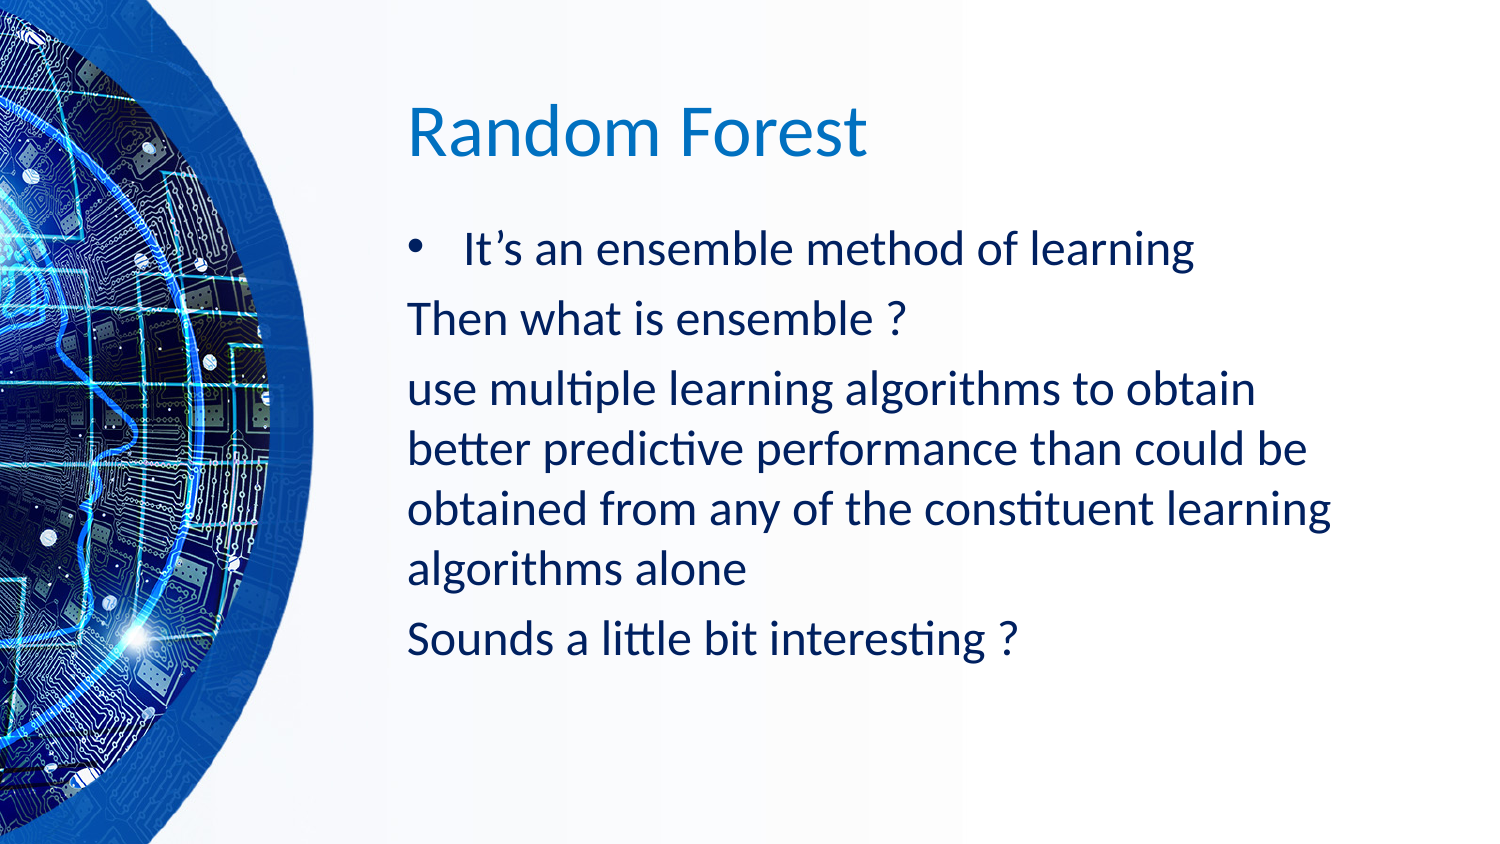

# Random Forest
It’s an ensemble method of learning
Then what is ensemble ?
use multiple learning algorithms to obtain better predictive performance than could be obtained from any of the constituent learning algorithms alone
Sounds a little bit interesting ?